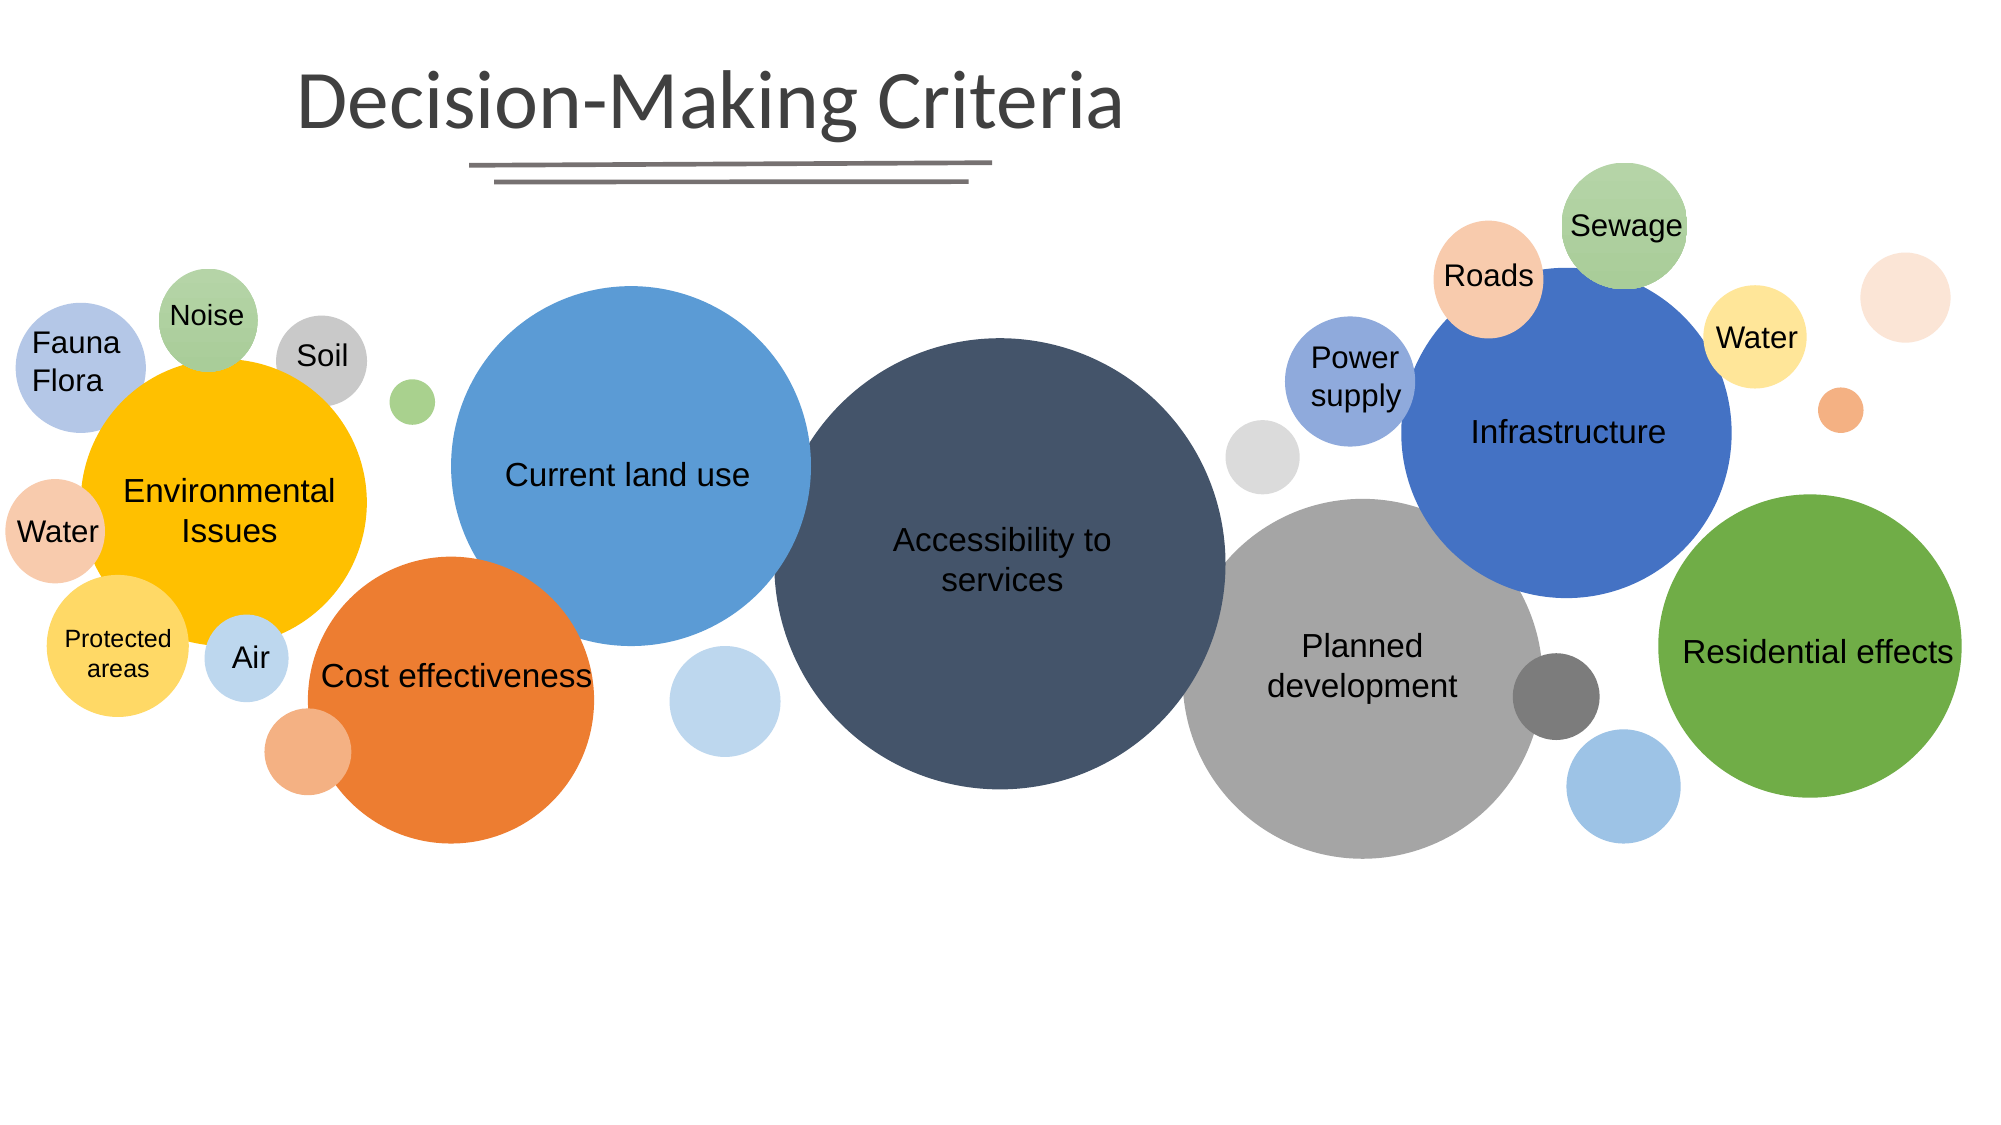

# Decision-Making Criteria

Sewage

Roads

Noise
Water
Fauna
Flora
Soil
Power
supply
Infrastructure
Current land use
Environmental Issues

Water
Accessibility to services
Residential effects

Protected
areas
Planned development
Air
Cost effectiveness